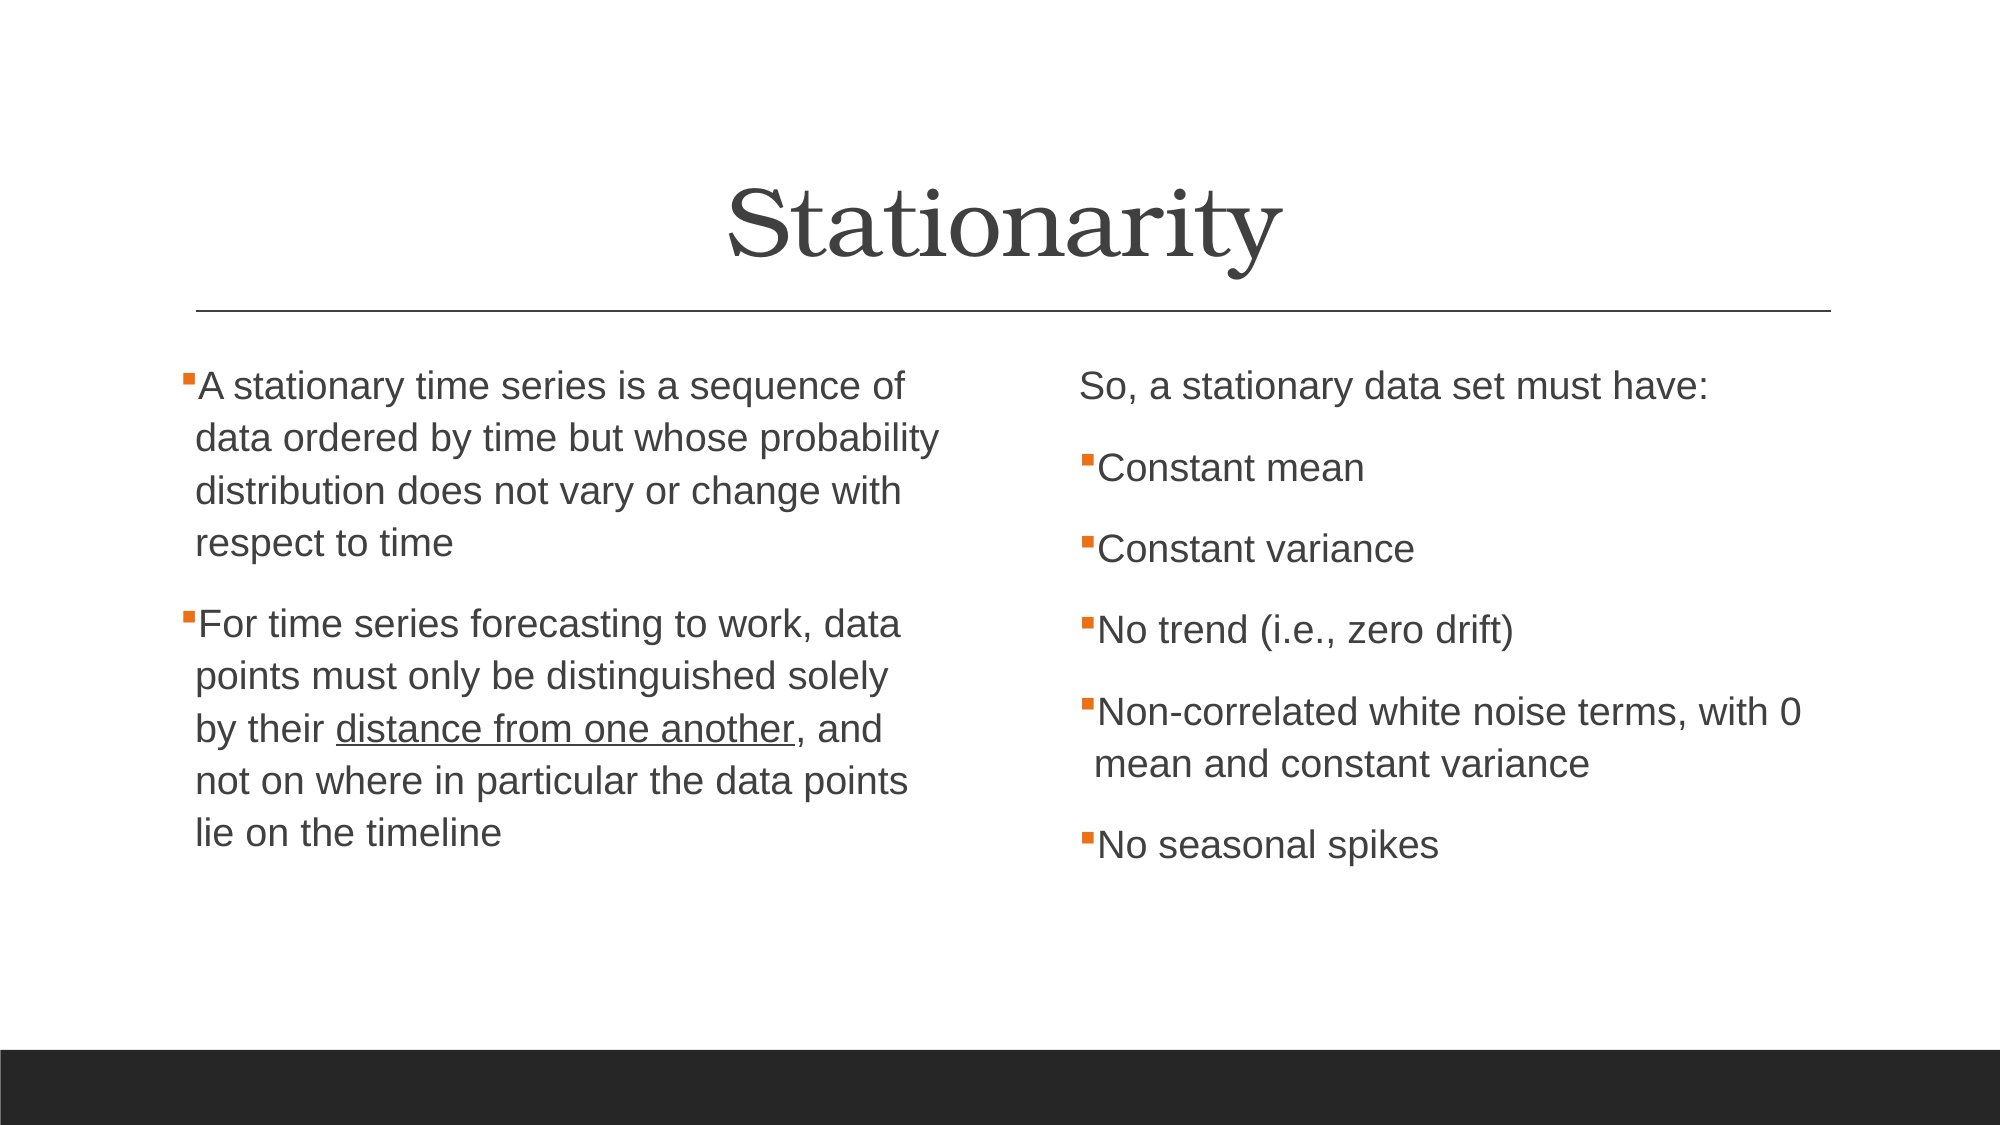

# Stationarity
So, a stationary data set must have:
Constant mean
Constant variance
No trend (i.e., zero drift)
Non-correlated white noise terms, with 0 mean and constant variance
No seasonal spikes

A stationary time series is a sequence of data ordered by time but whose probability distribution does not vary or change with respect to time
For time series forecasting to work, data points must only be distinguished solely by their distance from one another, and not on where in particular the data points lie on the timeline